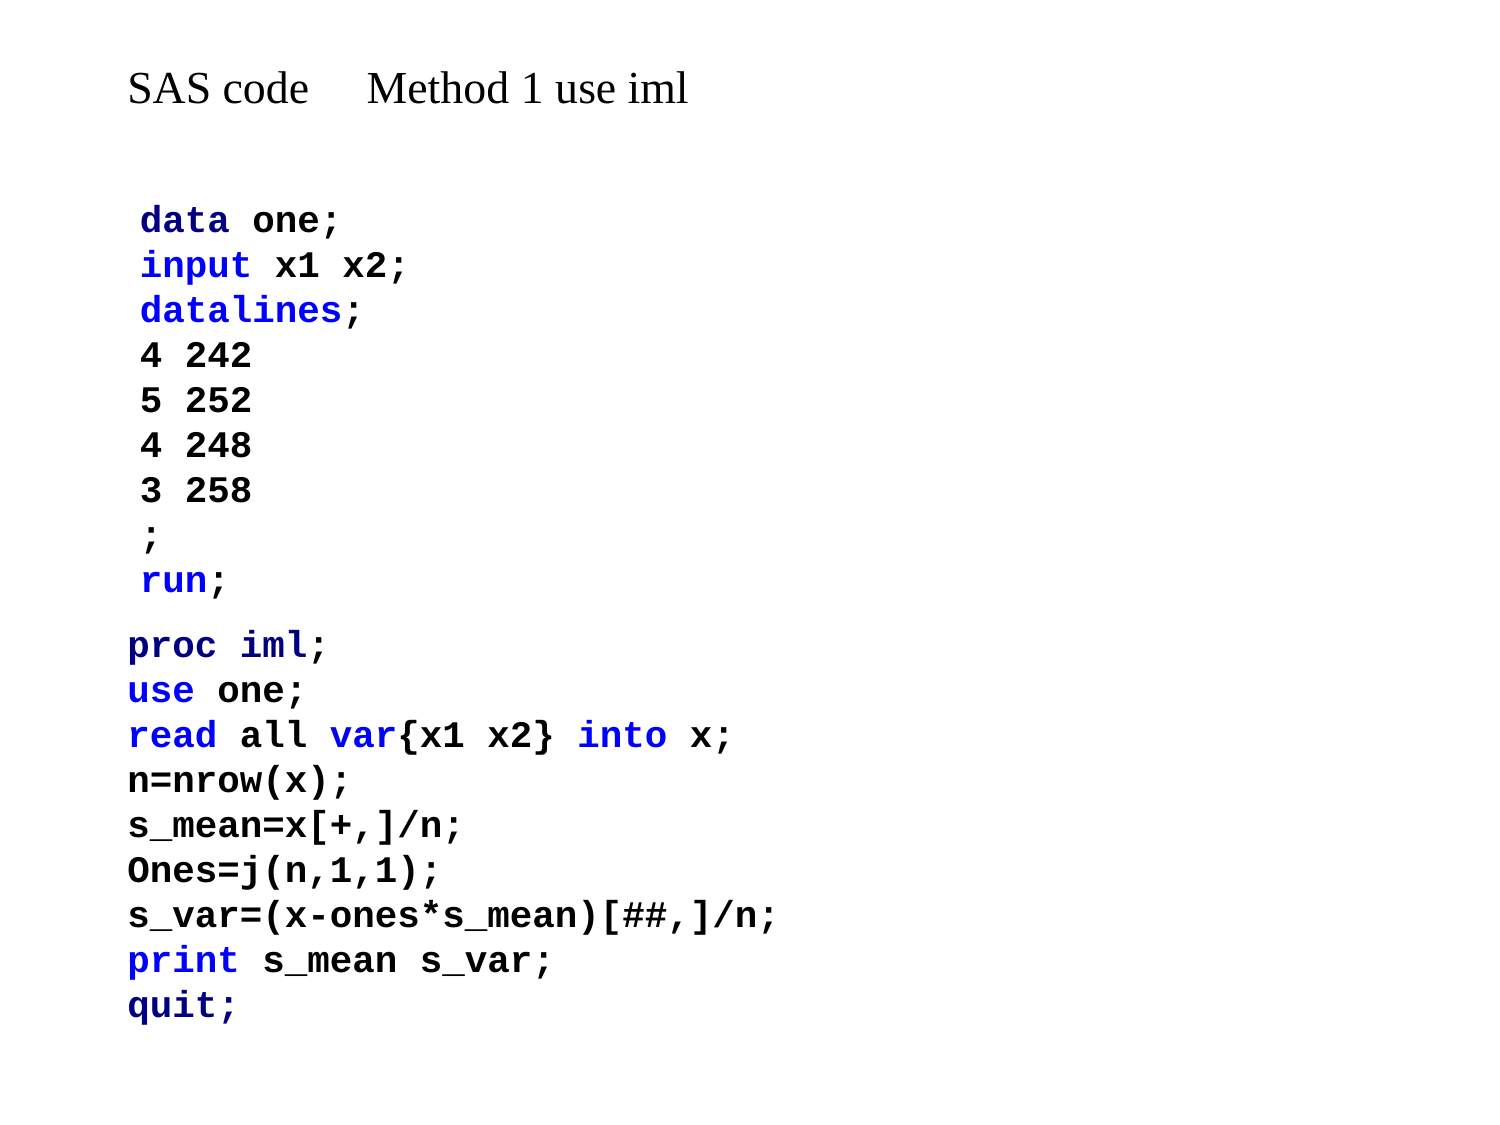

SAS code     Method 1 use iml
data one;
input x1 x2;
datalines;
4 242
5 252
4 248
3 258
;
run;

proc iml;
use one;
read all var{x1 x2} into x;
n=nrow(x);
s_mean=x[+,]/n;
Ones=j(n,1,1);
s_var=(x-ones*s_mean)[##,]/n;
print s_mean s_var;
quit;